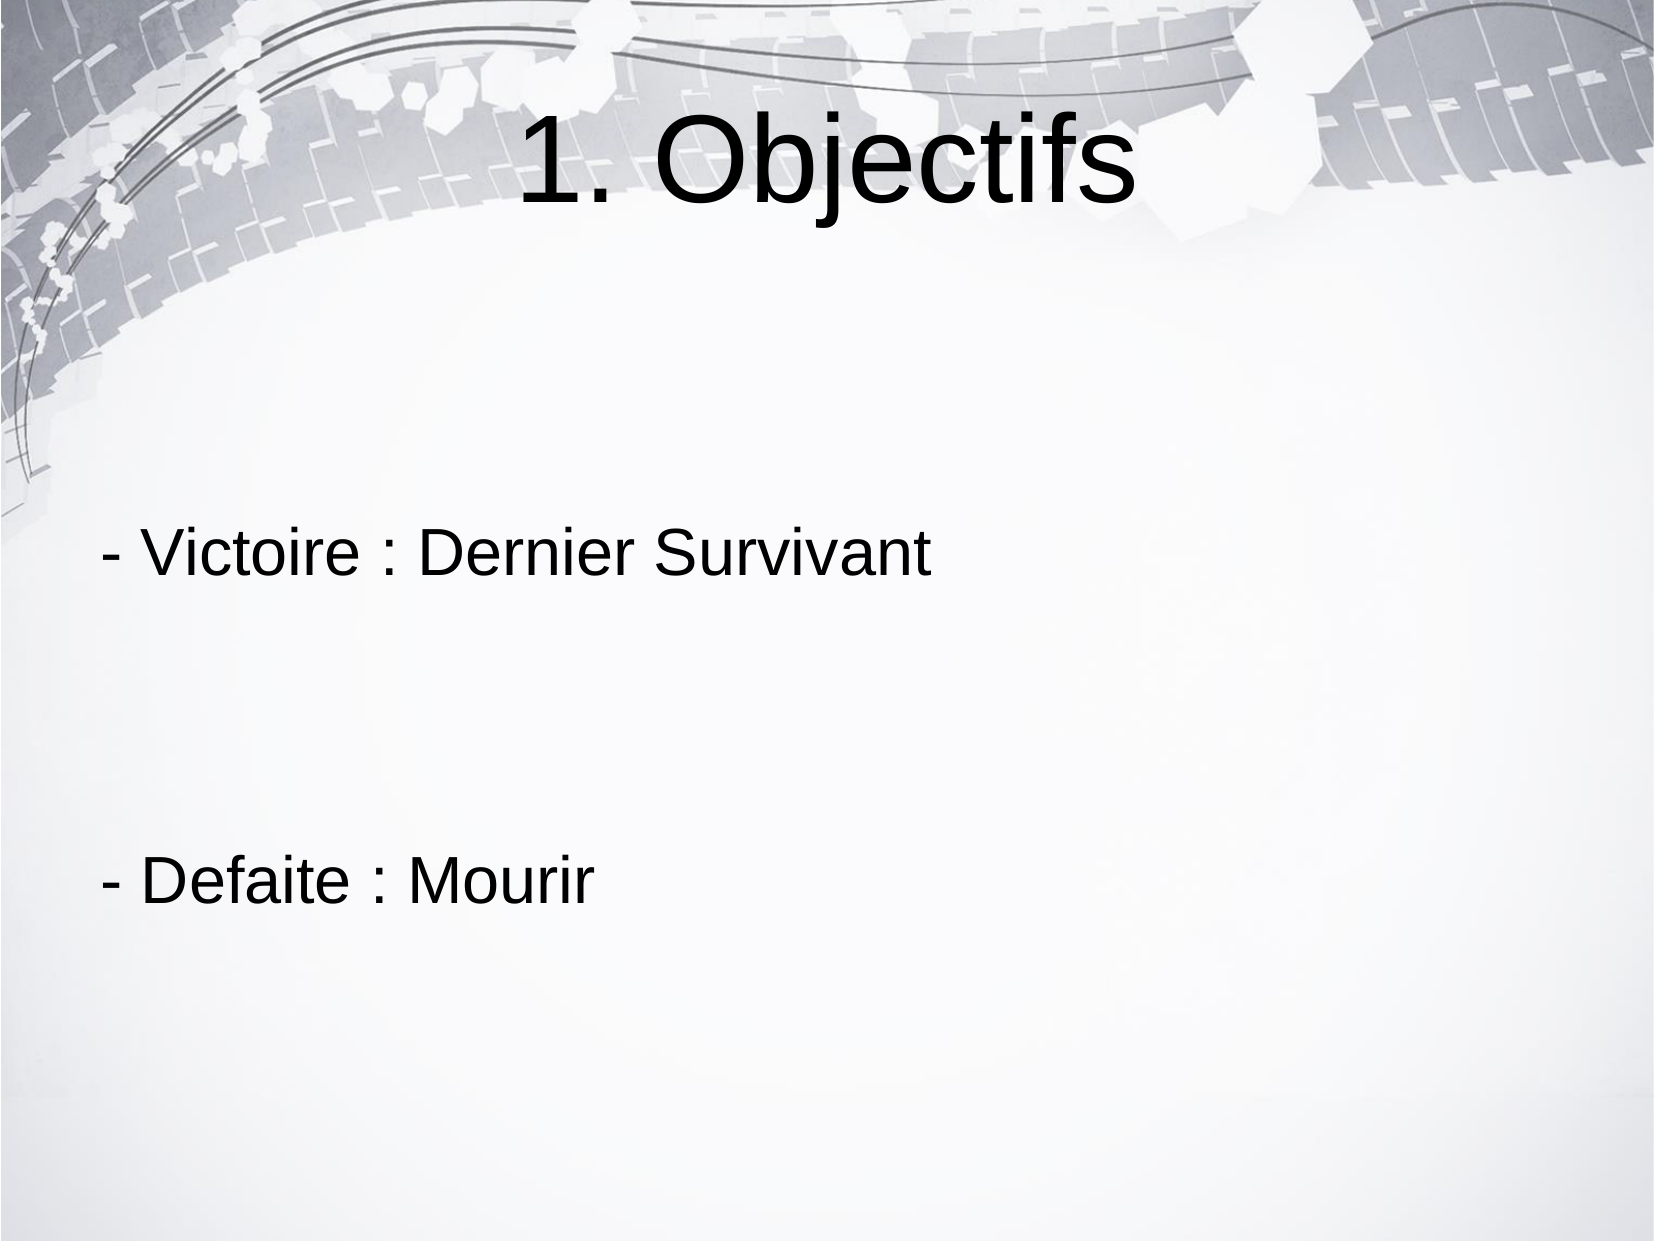

1. Objectifs

- Victoire : Dernier Survivant

- Defaite : Mourir